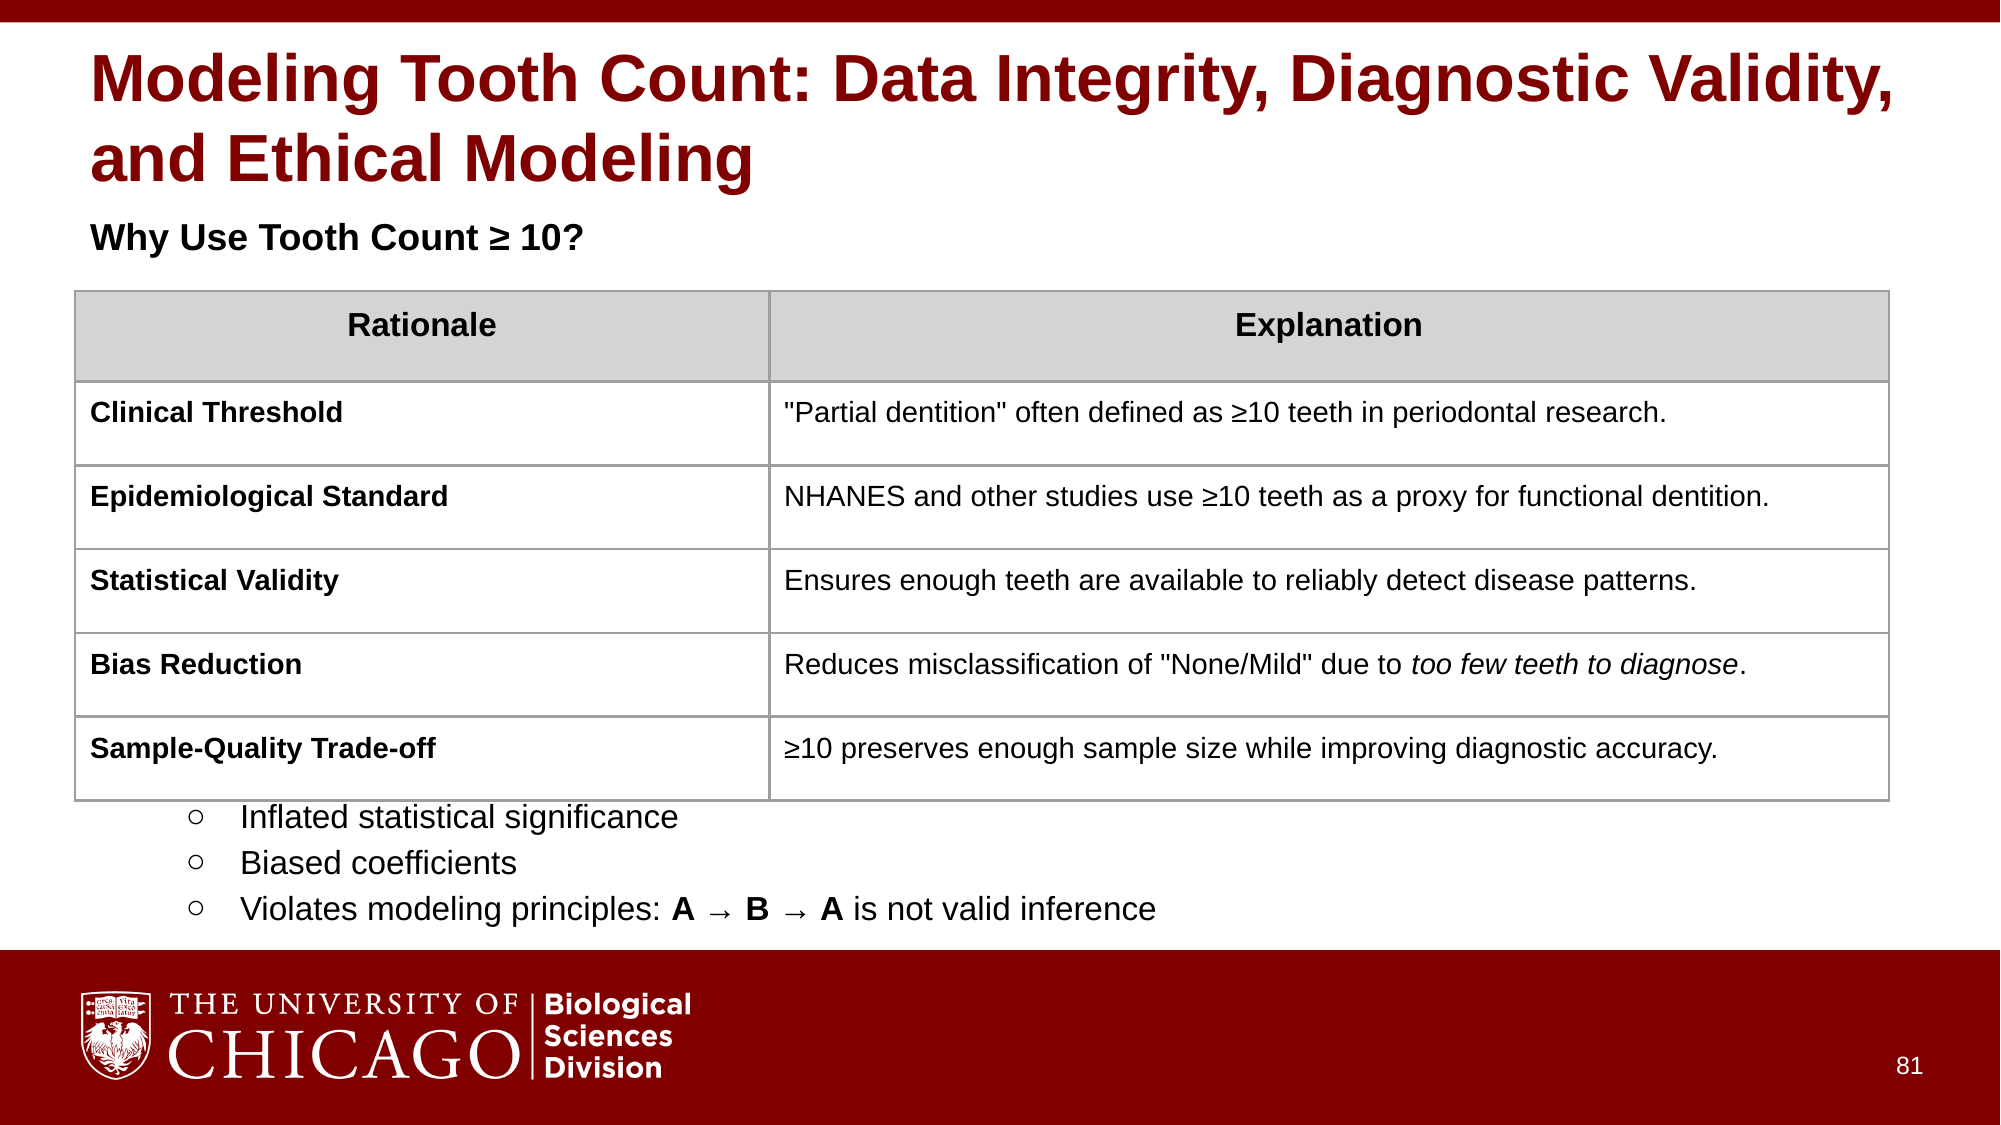

# Modeling Tooth Count: Data Integrity, Diagnostic Validity, and Ethical Modeling
Why Use Tooth Count ≥ 10?
Clinical Validity: Diagnosing periodontitis (via CAL/PD) requires ≥6–10 teeth; fewer teeth may result in unreliable classification.
Epidemiological Standards: NHANES and dental literature often define "partial dentition" as ≥10 teeth.
Bias Reduction: Participants with few teeth tend to be classified as “None/Mild” due to lack of data — not true absence of disease.
Model Robustness: Avoids paradoxes where “Severe PD” appears to have more teeth.

Why NOT use Imputed Severe PD as a predictor?
Imputed Severe PD is derived from imputed CAL/PD — which were predicted using Tooth Count.
Using it to predict Tooth Count causes information leakage and circular logic.
Consequences:
Inflated statistical significance
Biased coefficients
Violates modeling principles: A → B → A is not valid inference

| Rationale | Explanation |
| --- | --- |
| Clinical Threshold | "Partial dentition" often defined as ≥10 teeth in periodontal research. |
| Epidemiological Standard | NHANES and other studies use ≥10 teeth as a proxy for functional dentition. |
| Statistical Validity | Ensures enough teeth are available to reliably detect disease patterns. |
| Bias Reduction | Reduces misclassification of "None/Mild" due to too few teeth to diagnose. |
| Sample-Quality Trade-off | ≥10 preserves enough sample size while improving diagnostic accuracy. |
81